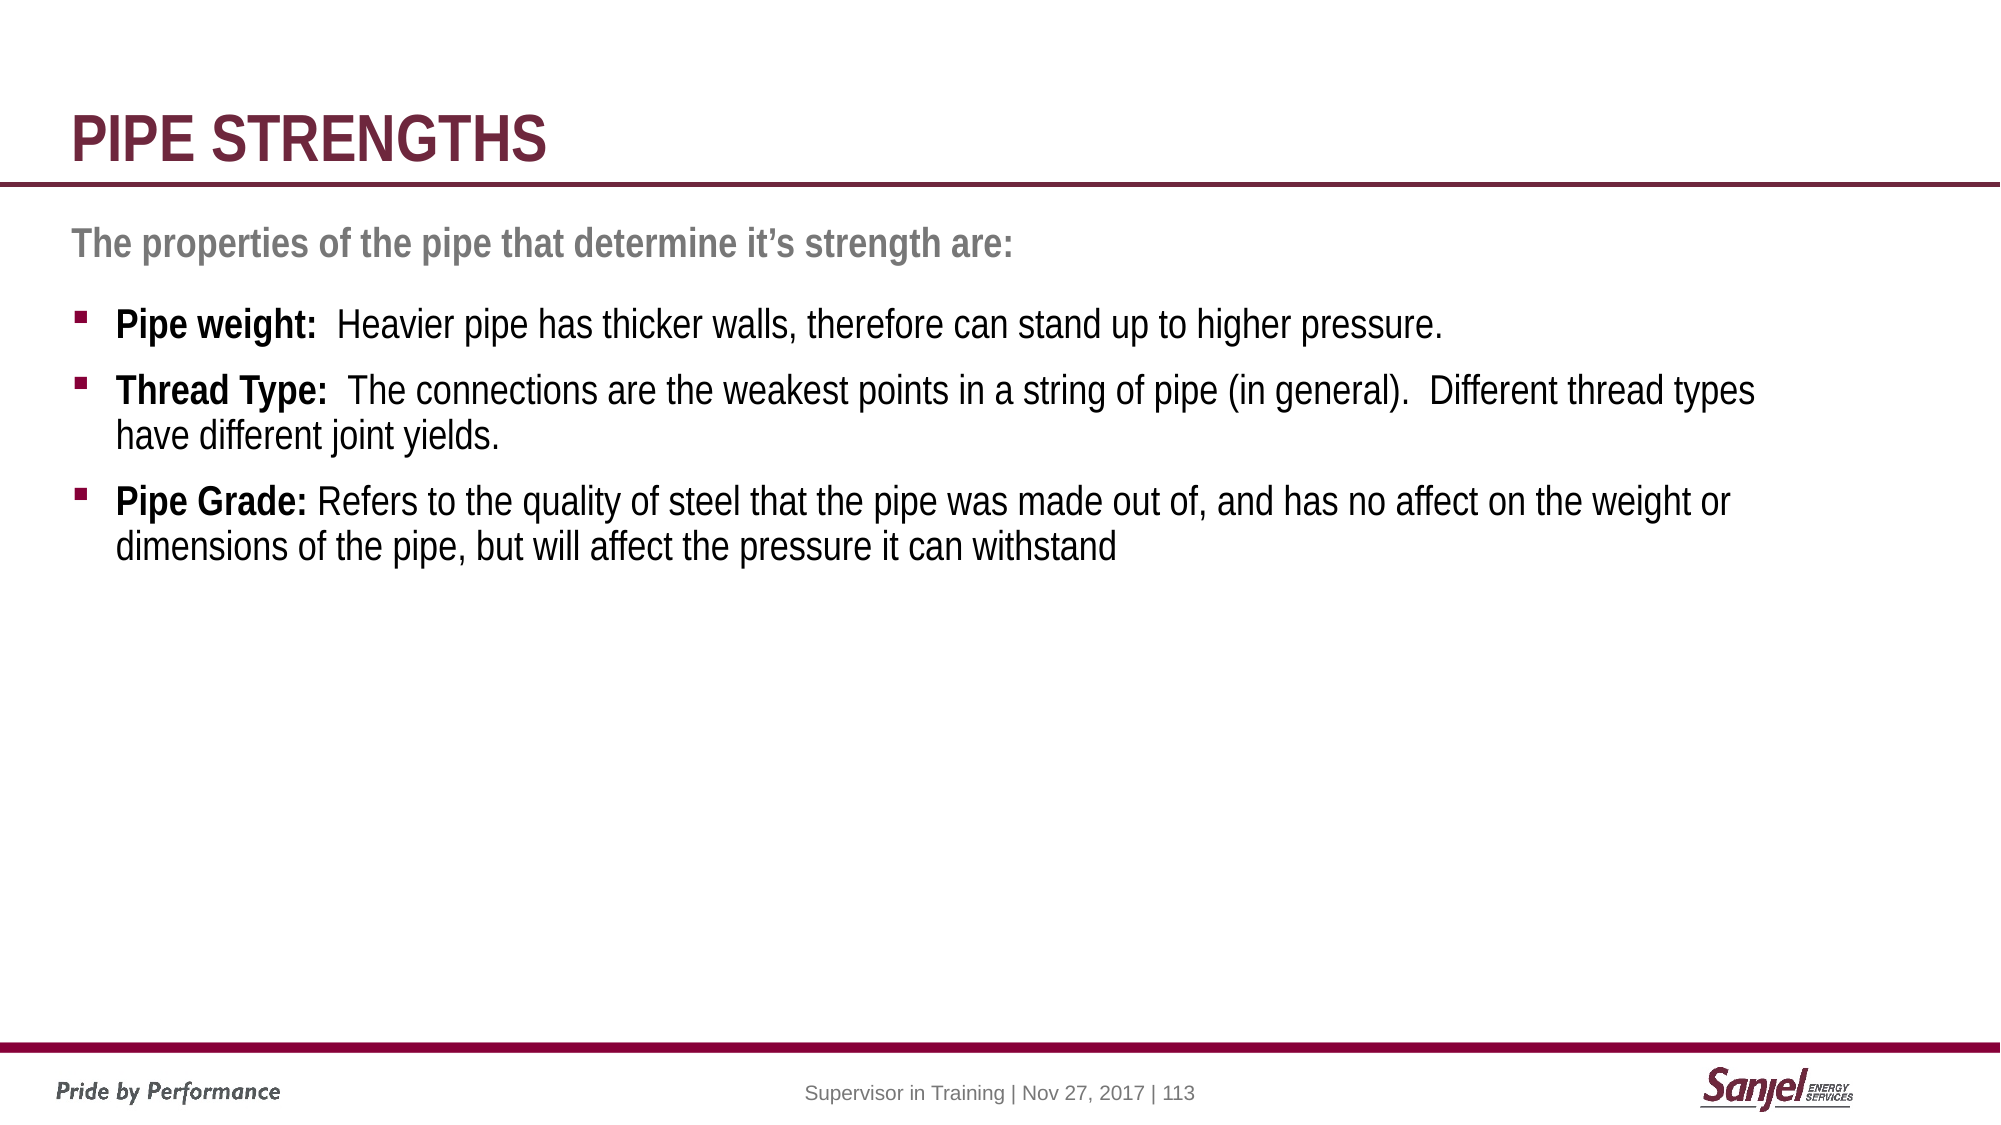

# Pipe Strengths
The properties of the pipe that determine it’s strength are:
Pipe weight:  Heavier pipe has thicker walls, therefore can stand up to higher pressure.
Thread Type:  The connections are the weakest points in a string of pipe (in general).  Different thread types have different joint yields.
Pipe Grade: Refers to the quality of steel that the pipe was made out of, and has no affect on the weight or dimensions of the pipe, but will affect the pressure it can withstand